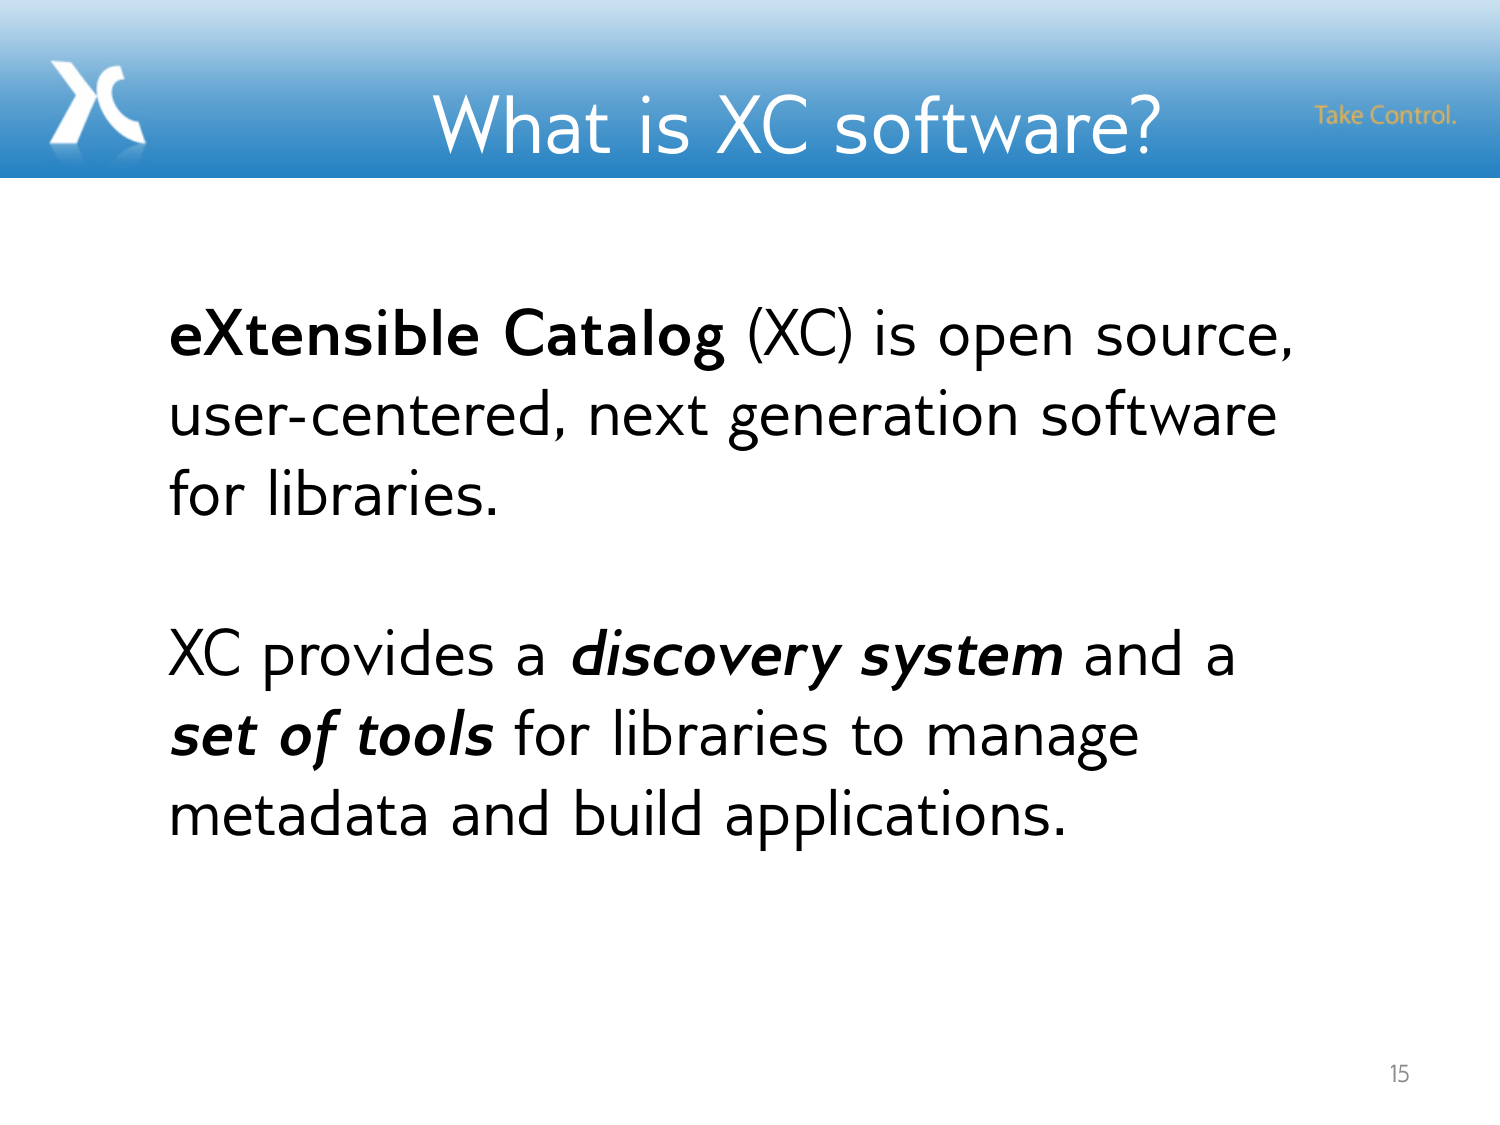

# What is XC software?
eXtensible Catalog (XC) is open source, user-centered, next generation software for libraries.

XC provides a discovery system and a set of tools for libraries to manage metadata and build applications.

15